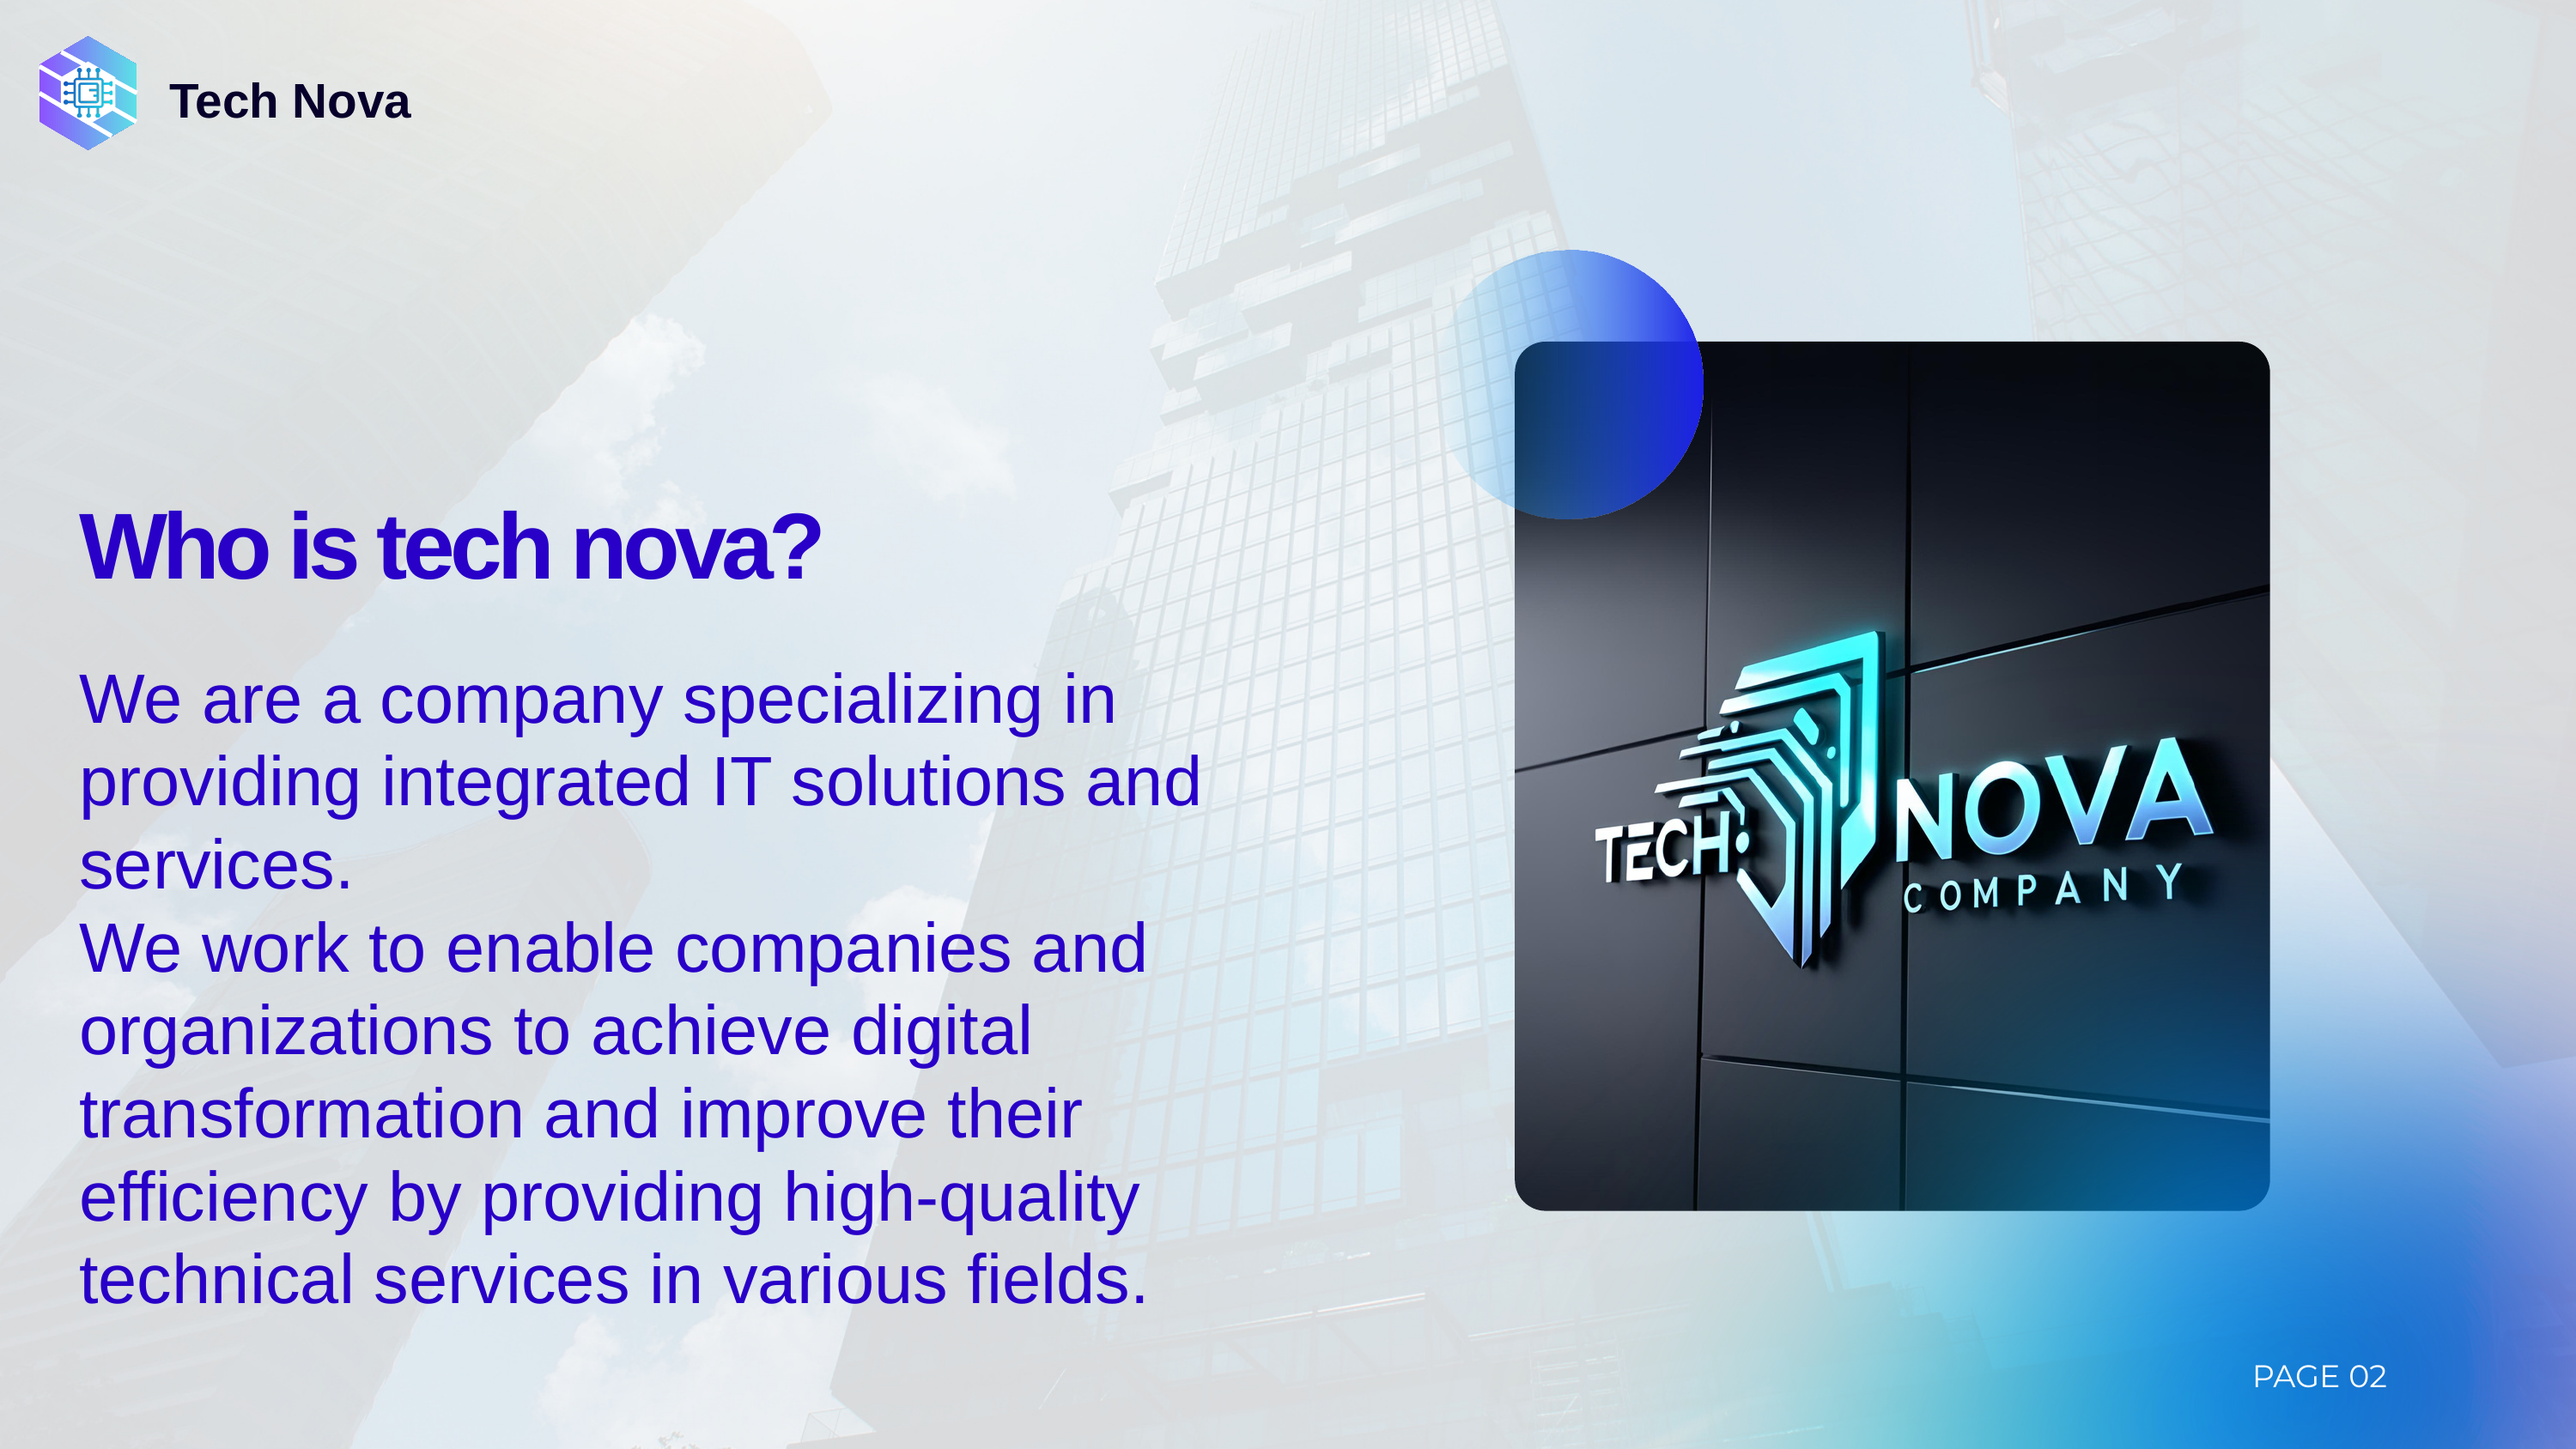

Tech Nova

Who is tech nova?
We are a company specializing in providing integrated IT solutions and services.
We work to enable companies and organizations to achieve digital transformation and improve their efficiency by providing high-quality technical services in various fields.

PAGE 02